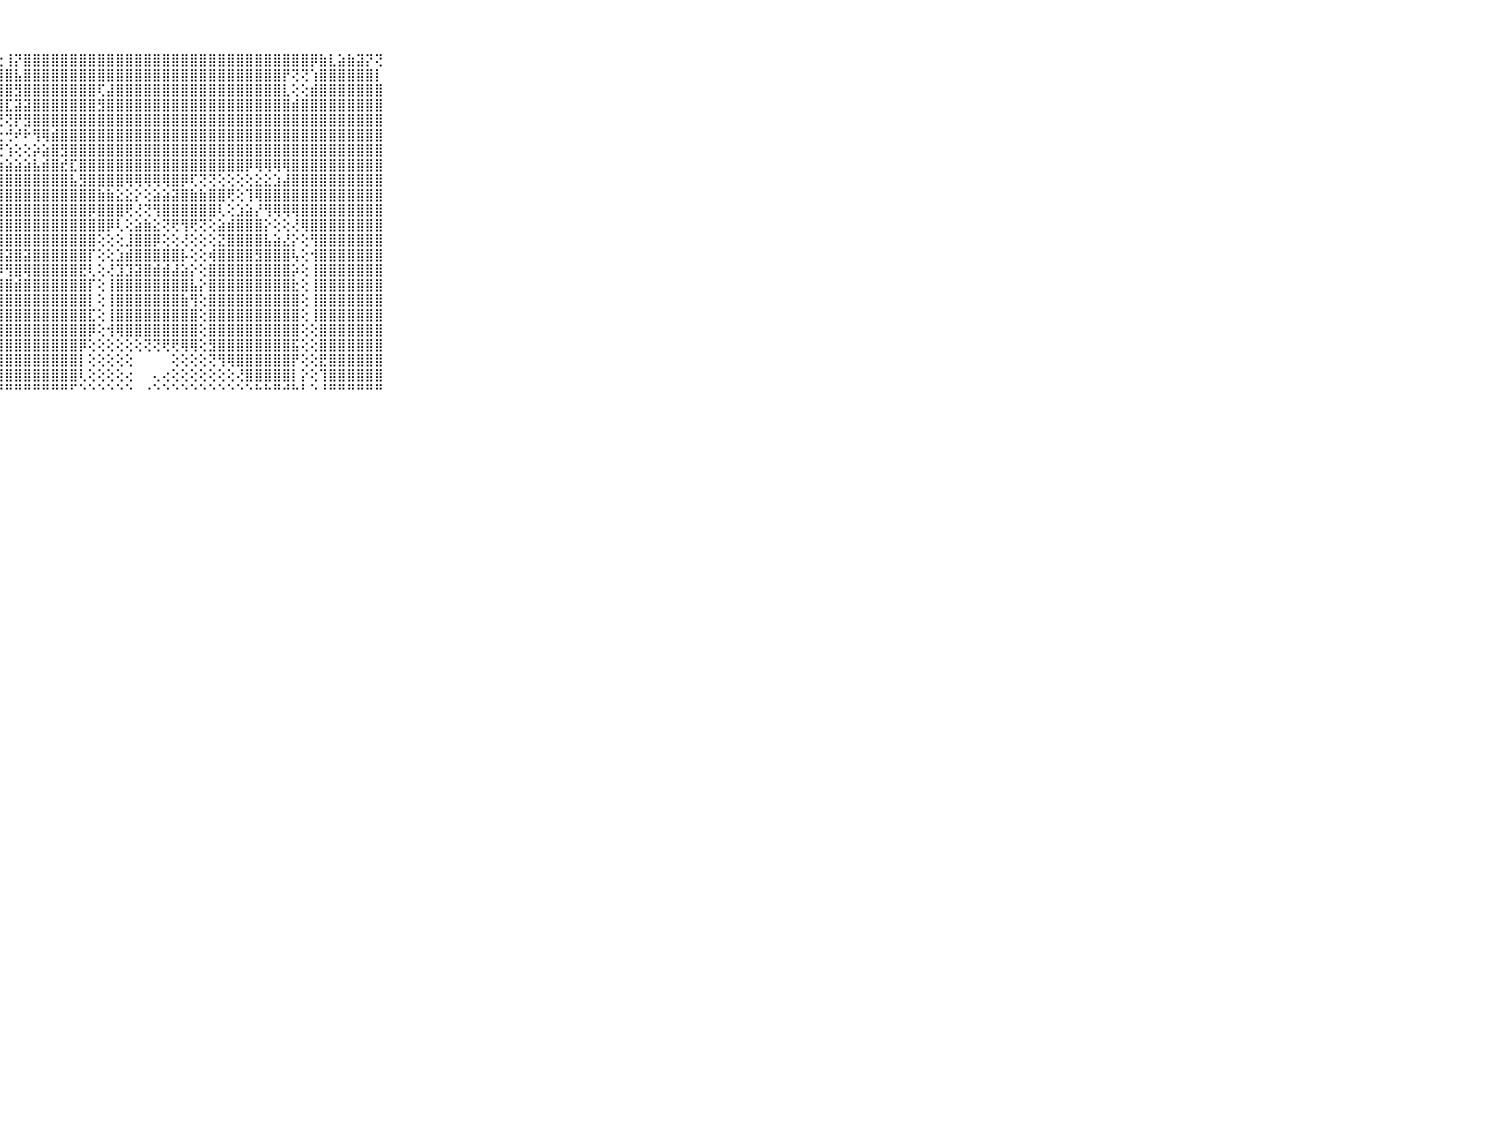

⠀⠀⠀⠀⠀⠀⠀⠀⠀⠀⠀⠀⠀⠀⠀⠀⠀⠀⠀⠀⠁⠈⢿⣿⣿⡿⢇⢕⢸⡝⣿⣿⣿⣿⣿⣿⣿⣿⣿⣿⣿⣿⣿⣿⣿⣿⣿⣿⣿⣿⣿⣿⣿⣿⣿⣿⣿⣿⣿⣿⣿⡿⣷⣇⣵⣷⣽⡝⢝⠀⠀⠀⠀⠀⠀⠀⠀⠀⠀⠀⠀
⠀⠀⠀⠀⠀⠀⠀⠀⠀⠀⠀⠀⠀⠀⠀⠀⠀⠀⠀⠀⠀⢠⣜⢟⢏⢅⢕⣾⣿⣧⣿⣿⣿⣿⣿⣿⣿⣿⣿⣿⣿⣿⣿⣿⣿⣿⣿⣿⣿⣿⣿⣿⣿⣿⣿⣿⣿⣿⡟⢝⢝⢱⣿⣿⣿⣿⣿⣿⡇⠀⠀⠀⠀⠀⠀⠀⠀⠀⠀⠀⠀
⠀⠀⠀⠀⠀⠀⠀⠀⠀⠀⠀⠀⠀⠀⠀⠀⠀⠀⠀⠀⡕⣸⣿⣷⣱⣱⣿⣿⣿⣻⣿⣿⣿⣿⣿⣿⣿⣿⢏⣼⣿⣿⣿⣿⣿⣿⣿⣿⣿⣿⣿⣿⣿⣿⣿⣿⣿⣿⣇⢕⢕⣾⣿⣿⣿⣿⣿⣿⣿⠀⠀⠀⠀⠀⠀⠀⠀⠀⠀⠀⠀
⠀⠀⠀⠀⠀⠀⠀⠀⠀⠀⠀⠀⠀⠀⠀⠀⠀⠀⠀⢕⢕⣿⣿⢟⢝⢻⣿⣿⣏⣽⣽⣿⣿⣿⣿⣿⣿⣿⣻⣿⣿⣿⣿⣿⣿⣿⣿⣿⣿⣿⣿⣿⣿⣿⣿⣿⣿⣿⣿⣾⣿⣿⣿⣿⣿⣿⣿⣿⣿⠀⠀⠀⠀⠀⠀⠀⠀⠀⠀⠀⠀
⠀⠀⠀⠀⠀⠀⠀⠀⠀⠀⠀⠀⠀⠀⠀⠀⠀⠀⠀⢀⢜⢽⢇⢕⠕⠕⢏⢝⢝⡟⣻⣿⣿⣿⣿⣿⣿⣿⣿⣿⣿⣿⣿⣿⣿⣿⣿⣿⣿⣿⣿⣿⣿⣿⣿⣿⣿⣿⣿⣿⣿⣿⣿⣿⣿⣿⣿⣿⣿⠀⠀⠀⠀⠀⠀⠀⠀⠀⠀⠀⠀
⠀⠀⠀⠀⠀⠀⠀⠀⠀⠀⠀⠀⠀⠀⠀⠀⠀⠀⠀⠀⢁⠔⠑⢐⢄⢕⢕⢕⢚⠞⠗⢻⢿⣾⣿⣿⣿⣿⣿⣿⣿⣿⣿⣿⣿⣿⣿⣿⣿⣿⣿⣿⣿⣿⣿⣿⣿⣿⣿⣿⣿⣿⣿⣿⣿⣿⣿⣿⣿⠀⠀⠀⠀⠀⠀⠀⠀⠀⠀⠀⠀
⠀⠀⠀⠀⠀⠀⠀⠀⠀⠀⠀⠀⠀⠀⠀⠀⠀⠀⠀⢑⠁⢄⢑⢁⢅⢅⢜⢜⢱⢕⢕⡵⣵⣿⣻⣿⣿⣿⣿⣿⣿⣿⣿⣿⣿⣿⣿⣿⣿⣿⣿⣿⣿⣿⣿⣿⣿⣿⣿⣿⣿⣿⣿⣿⣿⣿⣿⣿⣿⠀⠀⠀⠀⠀⠀⠀⠀⠀⠀⠀⠀
⠀⠀⠀⠀⠀⠀⠀⠀⠀⠀⠀⠀⠀⠀⢀⠀⠀⠀⢕⢕⢕⢕⢕⢕⢕⣕⣱⣵⣵⣵⣵⣧⣾⣿⣞⣏⣿⣿⣿⣿⣿⣿⣿⣿⣿⣿⣿⣿⣿⣿⣿⣿⣿⣿⡿⢿⢿⢿⢿⣿⣿⣿⣿⣿⣿⣿⣿⣿⣿⠀⠀⠀⠀⠀⠀⠀⠀⠀⠀⠀⠀
⠀⠀⠀⠀⠀⠀⠀⠀⠀⠀⠀⢔⠀⠀⢕⠀⢀⠀⢄⢕⢕⢕⣱⣿⣿⣿⣿⣿⣿⣿⣿⣿⣿⣿⣿⣧⣻⣿⣿⣿⣿⢿⢿⢿⢿⢿⣿⡿⢏⢝⢝⢕⢕⢕⢕⣕⣕⣱⣼⣿⣿⣿⣿⣿⣿⣿⣿⣿⣿⠀⠀⠀⠀⠀⠀⠀⠀⠀⠀⠀⠀
⠀⠀⠀⠀⠀⠀⠀⠀⠀⠀⠀⢕⠀⠀⢕⢕⢕⢕⢑⢕⢕⢱⣿⣿⣿⣿⣿⣿⣿⣿⣿⣿⣿⣿⣿⣿⣿⣿⣷⣷⣕⣕⡕⢕⣵⣵⣽⣿⣷⣷⣿⣿⢟⢕⢹⢿⣿⣿⣿⣿⣿⣿⣿⣿⣿⣿⣿⣿⣿⠀⠀⠀⠀⠀⠀⠀⠀⠀⠀⠀⠀
⠀⠀⠀⠀⠀⠀⠀⠀⠀⠀⠀⢕⠀⠀⢀⢕⢕⢕⢕⢕⢕⢸⣿⣿⣿⣿⣿⣿⣿⣿⣿⣿⣿⣿⣿⣿⣿⡿⣿⣿⣿⢟⢜⢝⢻⣿⣿⣿⣿⣿⣿⢇⢕⣱⣵⡜⢻⢿⢿⢿⣿⣿⣿⣿⣿⣿⣿⣿⣿⠀⠀⠀⠀⠀⠀⠀⠀⠀⠀⠀⠀
⠀⠀⠀⠀⠀⠀⠀⠀⠀⠀⠀⢕⠀⠀⢕⢕⢕⢁⢕⢱⣼⣽⣿⣷⣿⣿⣿⣿⣿⣿⣿⣿⣿⣿⣿⣿⣿⣿⣿⡿⢇⢕⣵⣷⣕⢝⢟⢻⢟⢝⢕⣵⣾⣿⣿⣿⡕⢕⢕⢜⢿⣿⣿⣿⣿⣿⣿⣿⣿⠀⠀⠀⠀⠀⠀⠀⠀⠀⠀⠀⠀
⠀⠀⠀⠀⠀⠀⠀⠀⠀⠀⠀⢕⠀⠀⢕⢕⢕⢕⢕⢸⣿⣿⣿⣿⣿⣿⣿⣿⣿⣿⣿⣿⣿⣿⣿⣿⣿⣿⢕⢕⢕⣸⣿⣿⡿⢕⢕⢜⢕⢕⢕⣝⣿⣿⣿⣿⣧⣵⣜⡕⢕⢻⣿⣿⣿⣿⣿⣿⣿⠀⠀⠀⠀⠀⠀⠀⠀⠀⠀⠀⠀
⠀⠀⠀⠀⠀⠀⠀⠀⠀⠀⠀⠑⠀⢕⢕⢕⢕⠑⢕⢜⣿⣿⣿⣿⣿⣿⣿⣿⣽⣿⣽⣿⣿⣿⣿⣿⣿⡏⢕⢕⣱⣾⣿⣿⣿⣿⣿⡧⢕⢕⢾⣿⣿⣿⣿⣻⣿⣿⣿⢧⢕⢺⣿⣿⣿⣿⣿⣿⣿⠀⠀⠀⠀⠀⠀⠀⠀⠀⠀⠀⠀
⠀⠀⠀⠀⠀⠀⠀⠀⠀⠀⠀⠀⠀⢕⢕⢕⢔⢔⢕⢕⣿⣿⣿⣿⣿⣿⣿⡿⢻⣿⢿⣿⣿⣿⣿⣿⣟⢇⢕⢜⣹⣹⣽⣿⣾⣾⣼⣵⡕⢕⣿⣿⣿⣿⣿⣿⣿⣿⣿⡵⢕⢸⣿⣿⣿⣿⣿⣿⣿⠀⠀⠀⠀⠀⠀⠀⠀⠀⠀⠀⠀
⠀⠀⠀⠀⠀⠀⠀⠀⠀⠀⠀⠀⠀⢕⢕⢕⢕⢕⢕⢕⣿⣯⣿⣿⣿⣿⣿⣾⣿⣾⣿⣿⣿⣿⣿⣿⣿⡏⢕⢸⣿⣿⣿⣿⣿⣿⣿⣿⣧⡕⣿⣿⣿⣿⣿⣿⣿⣿⣿⣗⢕⢸⣿⣿⣿⣿⣿⣿⣿⠀⠀⠀⠀⠀⠀⠀⠀⠀⠀⠀⠀
⠀⠀⠀⠀⠀⠀⠀⠀⠀⠀⠀⠀⠀⢕⢕⢕⢕⢕⢕⢜⢹⣵⢼⣿⣽⣿⣿⣿⣿⣿⣿⣿⣿⣿⣿⣿⣿⡇⢕⢸⣿⣿⣿⣿⣿⣿⣿⣷⢻⢕⣿⣿⣿⣿⣿⣿⣿⣿⣿⣿⢕⢸⣿⣿⣿⣿⣿⣿⣿⠀⠀⠀⠀⠀⠀⠀⠀⠀⠀⠀⠀
⠀⠀⠀⠀⠀⠀⠀⠀⠀⠀⠀⠀⠀⢕⢕⢕⢕⢕⢕⢕⢸⣿⣿⣿⣿⣿⣿⣿⣿⣿⣿⣿⣿⣿⣿⣿⣿⣏⢕⢸⣿⣿⣿⣿⣿⣿⣿⣿⣿⢕⣿⣿⣿⣿⣿⣿⣿⣿⣿⣿⢕⢸⣿⣿⣿⣿⣿⣿⣿⠀⠀⠀⠀⠀⠀⠀⠀⠀⠀⠀⠀
⠀⠀⠀⠀⠀⠀⠀⠀⠀⠀⠀⠀⠀⢕⢕⢕⠑⢕⢕⢕⢸⣿⣿⣿⣿⣿⣿⣿⣿⣿⣿⣿⣿⣿⣿⣿⣿⡿⢕⢺⢿⣿⣿⣿⣿⣿⣿⣿⣿⢕⣿⣿⣿⣿⣿⣿⣿⣿⣿⣿⢕⢕⣿⣿⣿⣿⣿⣿⣿⠀⠀⠀⠀⠀⠀⠀⠀⠀⠀⠀⠀
⠀⠀⠀⠀⠀⠀⠀⠀⠀⠀⠀⠀⠀⢕⢕⢕⢕⢕⢕⠕⠜⢻⣿⣿⣿⣿⣿⣿⣿⣿⣿⣿⣿⣿⣿⣿⡿⢕⢕⢕⢕⢕⢕⢝⢝⢟⢟⢿⢿⢕⣻⣿⣿⣿⣿⣿⣿⣿⣿⣯⢕⢕⣿⣿⣿⣿⣿⣿⣿⠀⠀⠀⠀⠀⠀⠀⠀⠀⠀⠀⠀
⠀⠀⠀⠀⠀⠀⠀⠀⠀⠀⠀⠀⠄⢕⠕⠑⠑⠁⠀⠀⠀⢸⣿⣿⣿⣿⣿⣿⣿⣿⣿⣿⣿⣿⣿⣿⡇⢕⢕⢕⢕⢕⠀⠀⠀⠀⢕⢕⢕⢕⢝⢻⢿⣿⣿⣿⣿⣿⣿⡟⢕⢕⣟⣿⣿⣿⣿⣿⣿⠀⠀⠀⠀⠀⠀⠀⠀⠀⠀⠀⠀
⠀⠀⠀⠀⠀⠀⠀⠀⠀⠀⠀⠀⠀⠁⠀⠀⠀⠀⠀⠀⠀⠑⢻⣿⣿⣿⣿⣿⣿⣿⣿⣿⣿⣿⣿⣿⢇⢕⢕⢕⢕⢔⠀⠀⢄⢔⢕⢕⢕⢕⢕⢕⢕⢜⣿⣿⣿⣿⣿⡇⡕⢕⢹⣿⣿⣿⣿⣿⣿⠀⠀⠀⠀⠀⠀⠀⠀⠀⠀⠀⠀
⠀⠀⠀⠀⠀⠀⠀⠀⠀⠀⠀⠀⠀⠀⠀⠀⠀⠀⠀⠐⠀⠀⠘⠛⠛⠛⠛⠛⠛⠛⠛⠛⠛⠛⠛⠋⠑⠑⠑⠑⠑⠑⠀⠐⠑⠑⠑⠑⠑⠑⠑⠑⠑⠑⠑⠓⠓⠛⠚⠓⠃⠑⠘⠛⠛⠛⠛⠛⠛⠀⠀⠀⠀⠀⠀⠀⠀⠀⠀⠀⠀